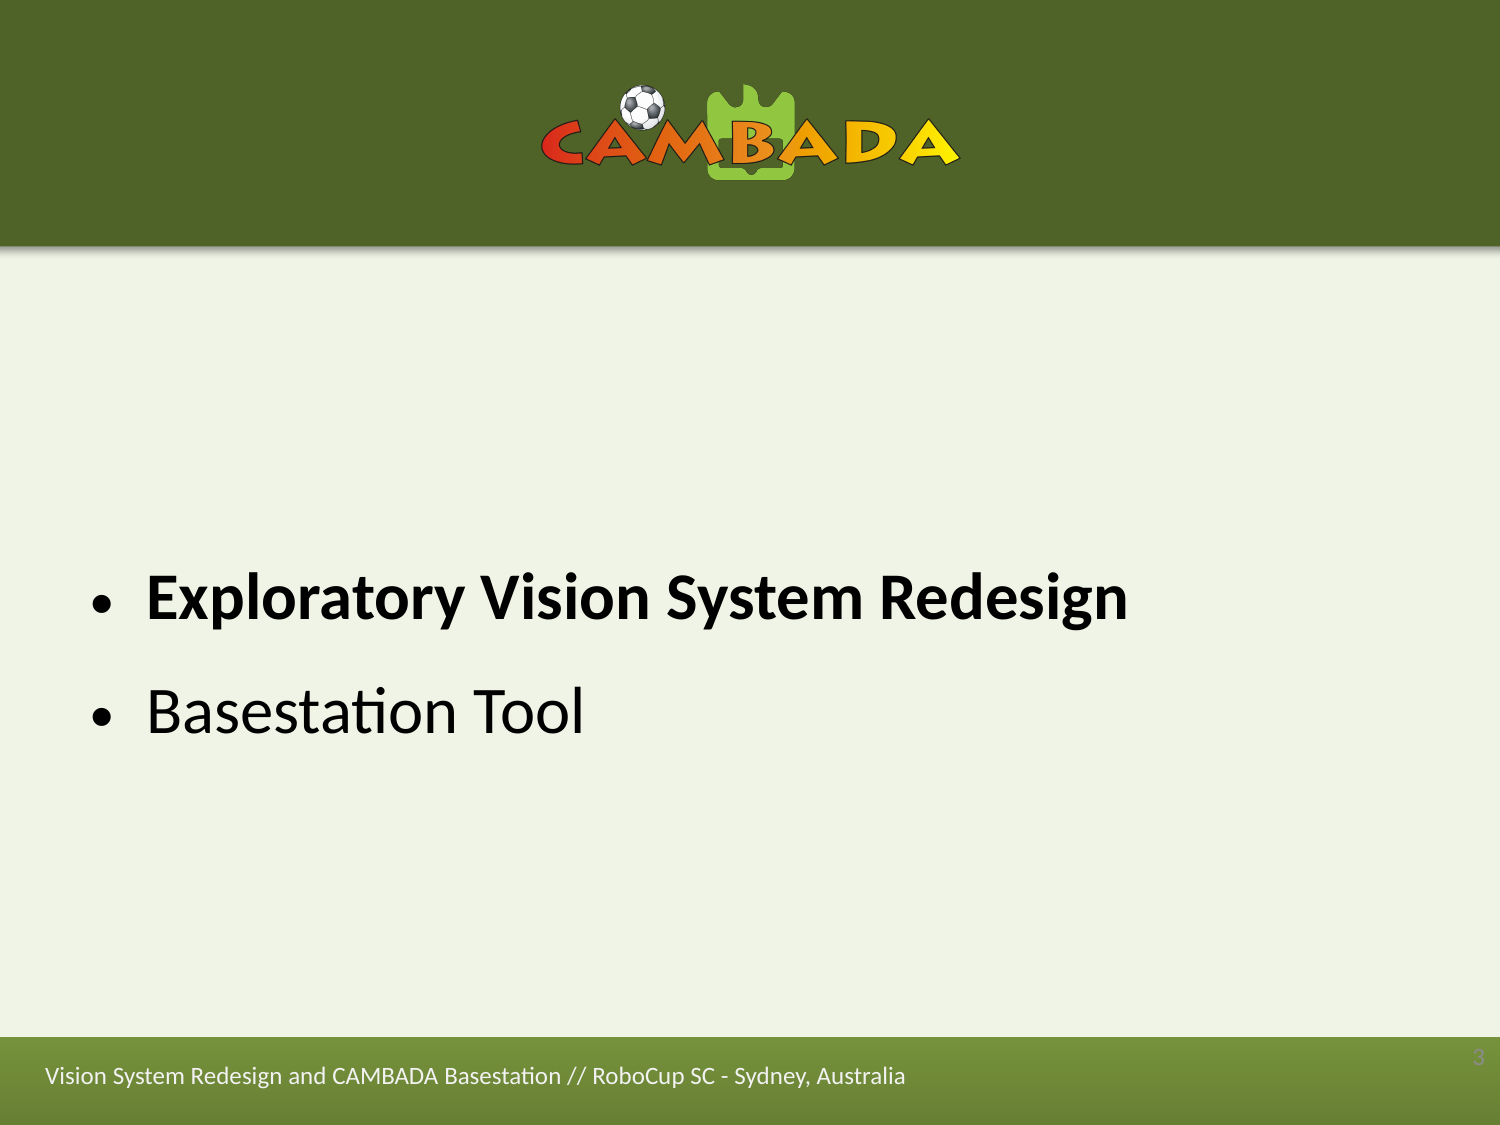

Exploratory Vision System Redesign
Basestation Tool
3
Vision System Redesign and CAMBADA Basestation // RoboCup SC - Sydney, Australia